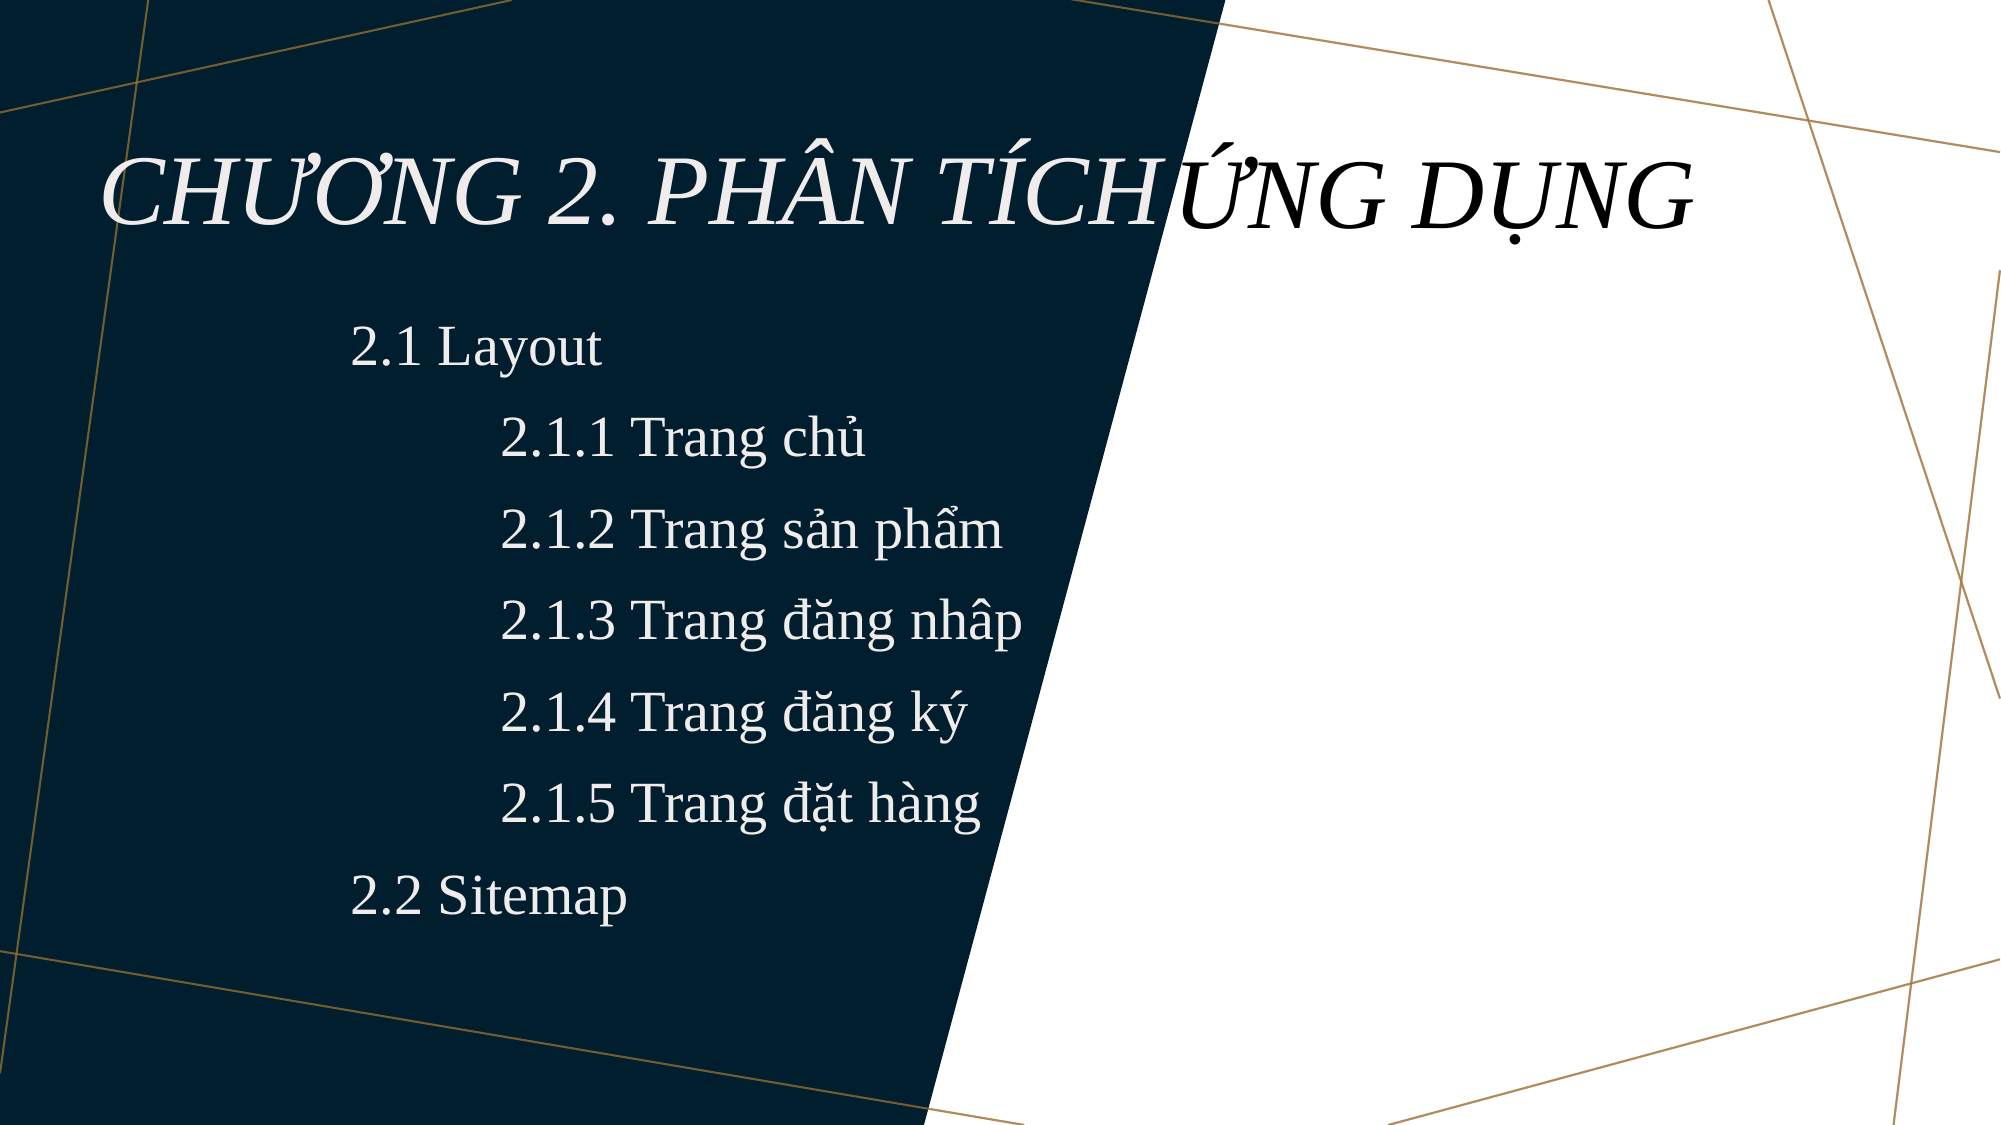

Chương 2. phân tích
ứng dụng
2.1 Layout
2.1.1 Trang chủ
2.1.2 Trang sản phẩm
2.1.3 Trang đăng nhâp
2.1.4 Trang đăng ký
2.1.5 Trang đặt hàng
2.2 Sitemap